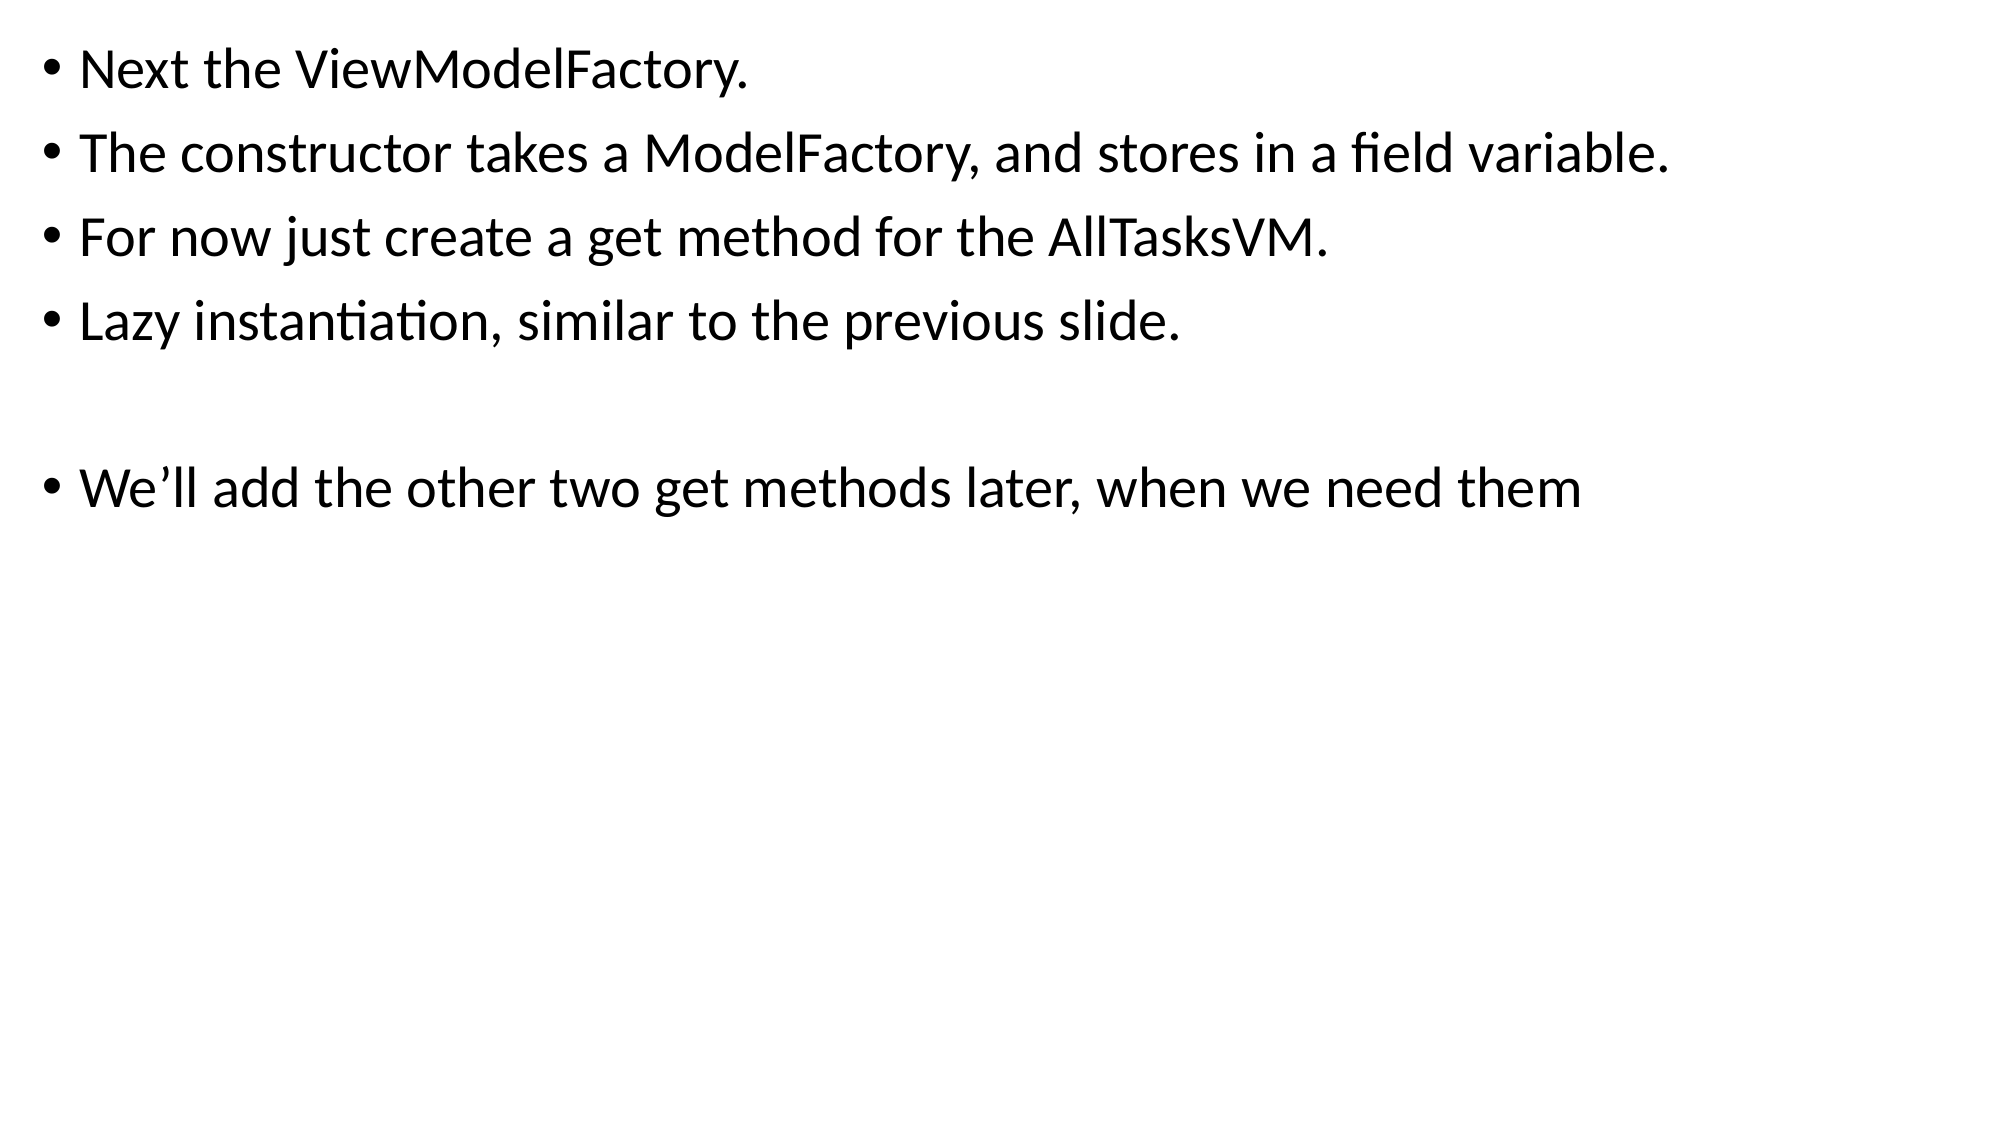

Next the ViewModelFactory.
The constructor takes a ModelFactory, and stores in a field variable.
For now just create a get method for the AllTasksVM.
Lazy instantiation, similar to the previous slide.

We’ll add the other two get methods later, when we need them